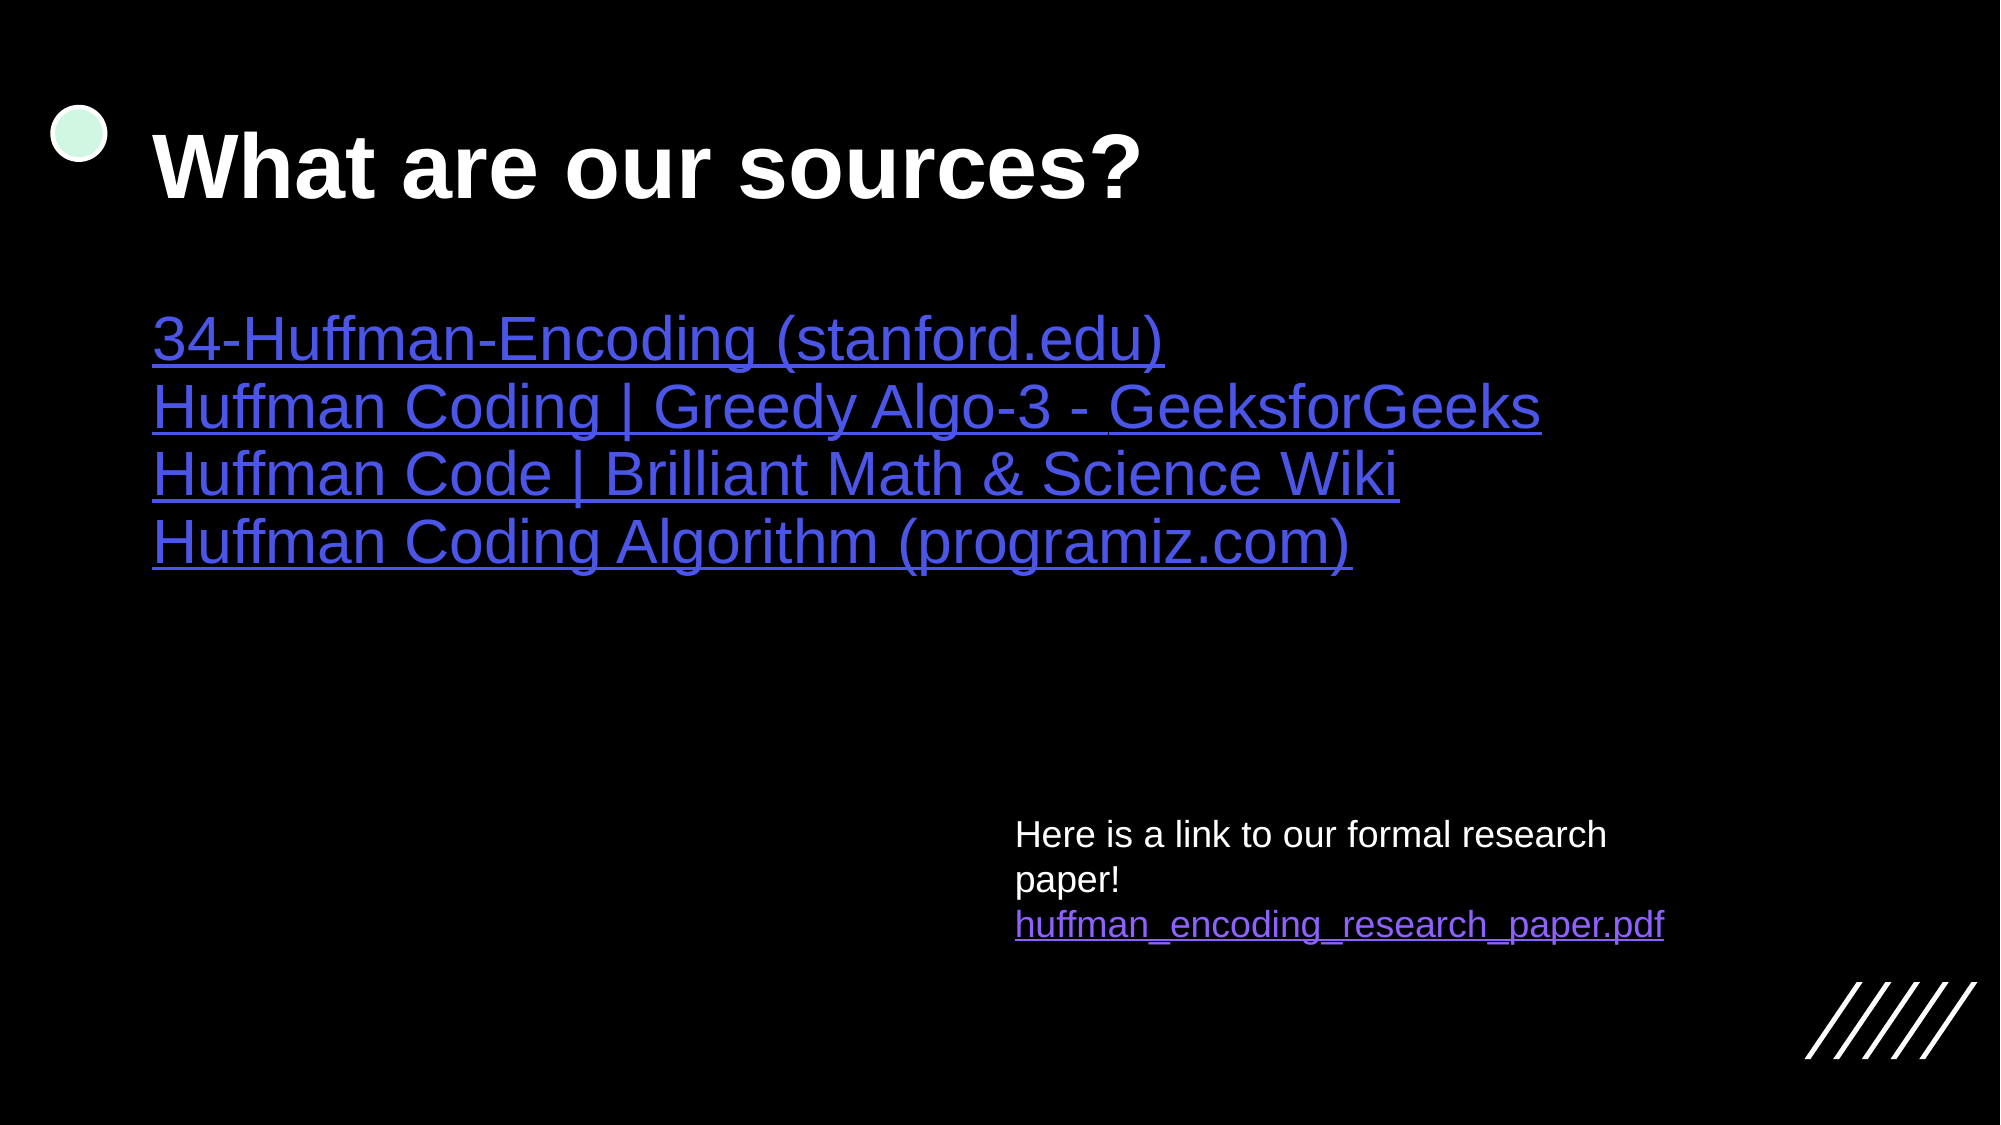

# What are our sources?
34-Huffman-Encoding (stanford.edu)
Huffman Coding | Greedy Algo-3 - GeeksforGeeks
Huffman Code | Brilliant Math & Science Wiki
Huffman Coding Algorithm (programiz.com)
Here is a link to our formal research paper!
huffman_encoding_research_paper.pdf